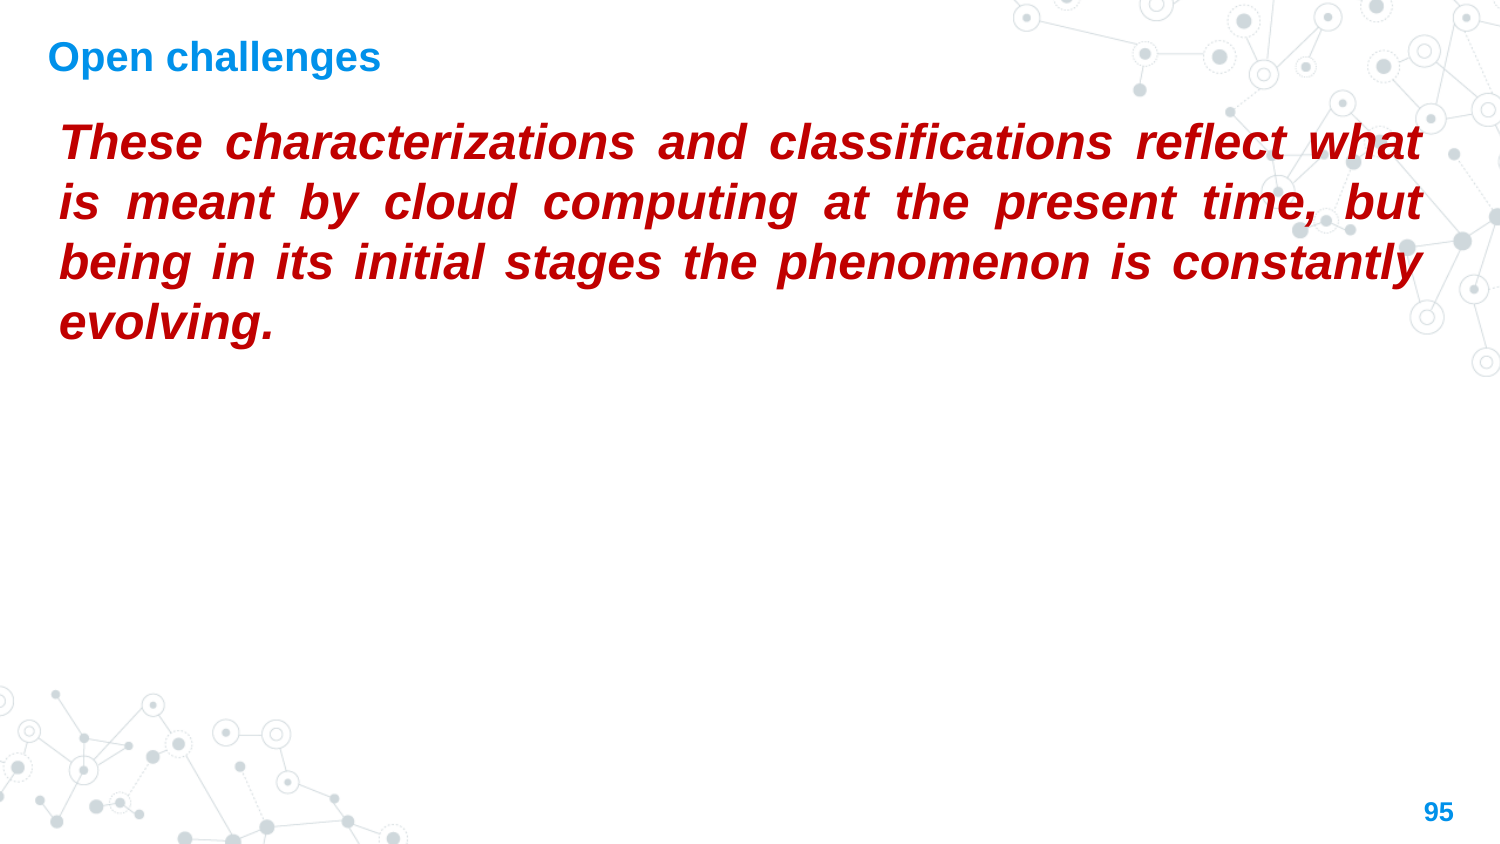

# Open challenges
These characterizations and classifications reflect what is meant by cloud computing at the present time, but being in its initial stages the phenomenon is constantly evolving.
95